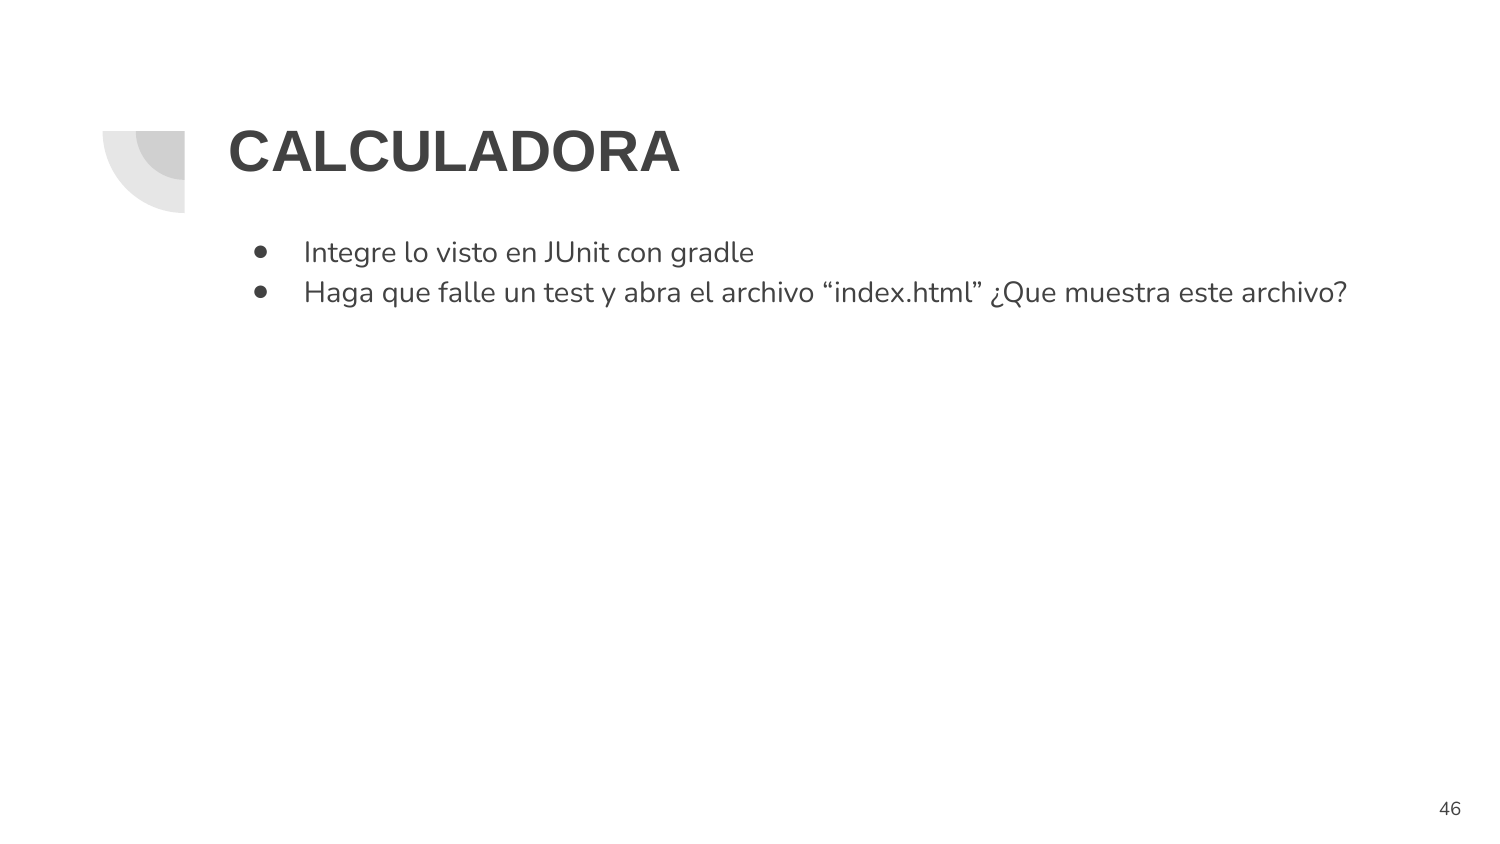

# CALCULADORA
Integre lo visto en JUnit con gradle
Haga que falle un test y abra el archivo “index.html” ¿Que muestra este archivo?

46